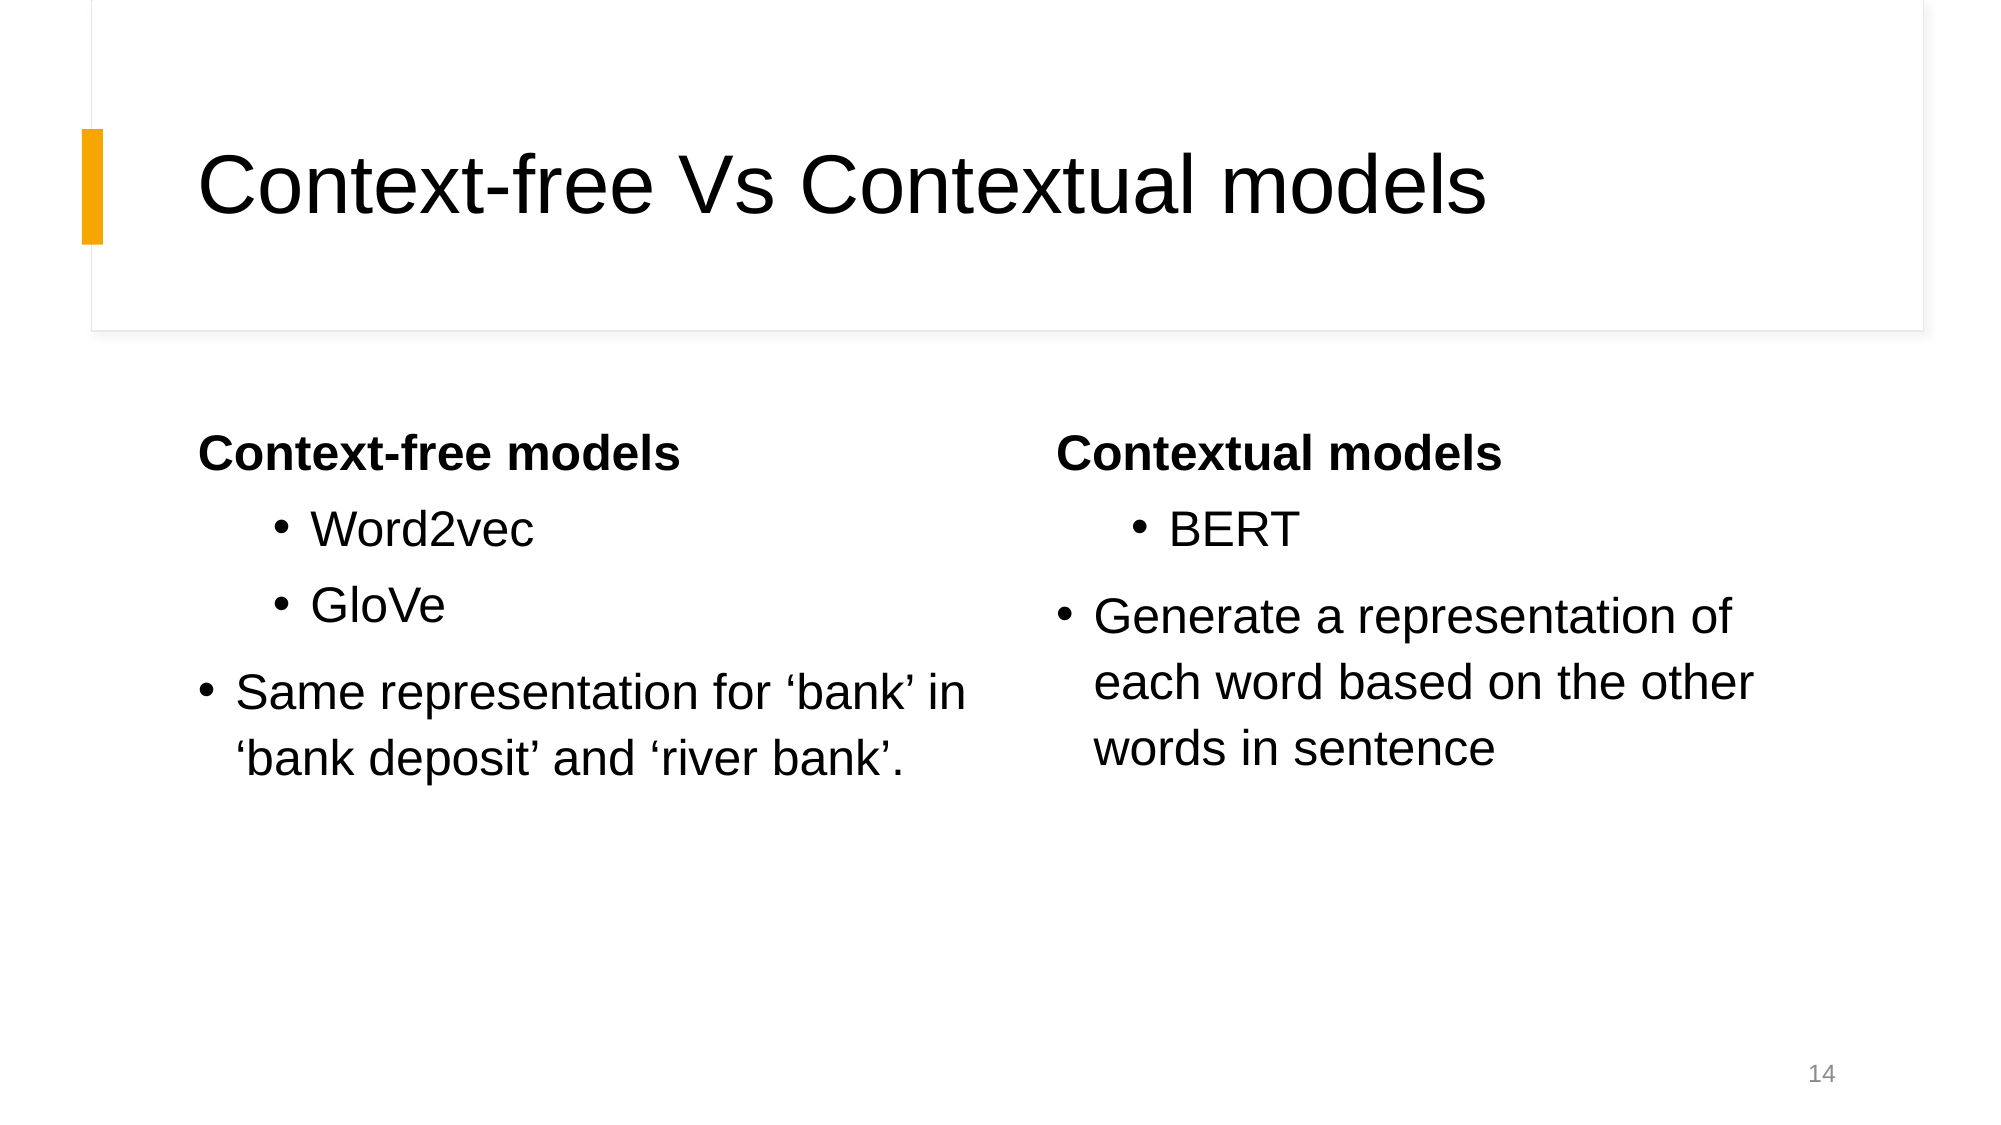

# Context-free Vs Contextual models
Context-free models
Word2vec
GloVe
Same representation for ‘bank’ in ‘bank deposit’ and ‘river bank’.
Contextual models
BERT
Generate a representation of each word based on the other words in sentence

14